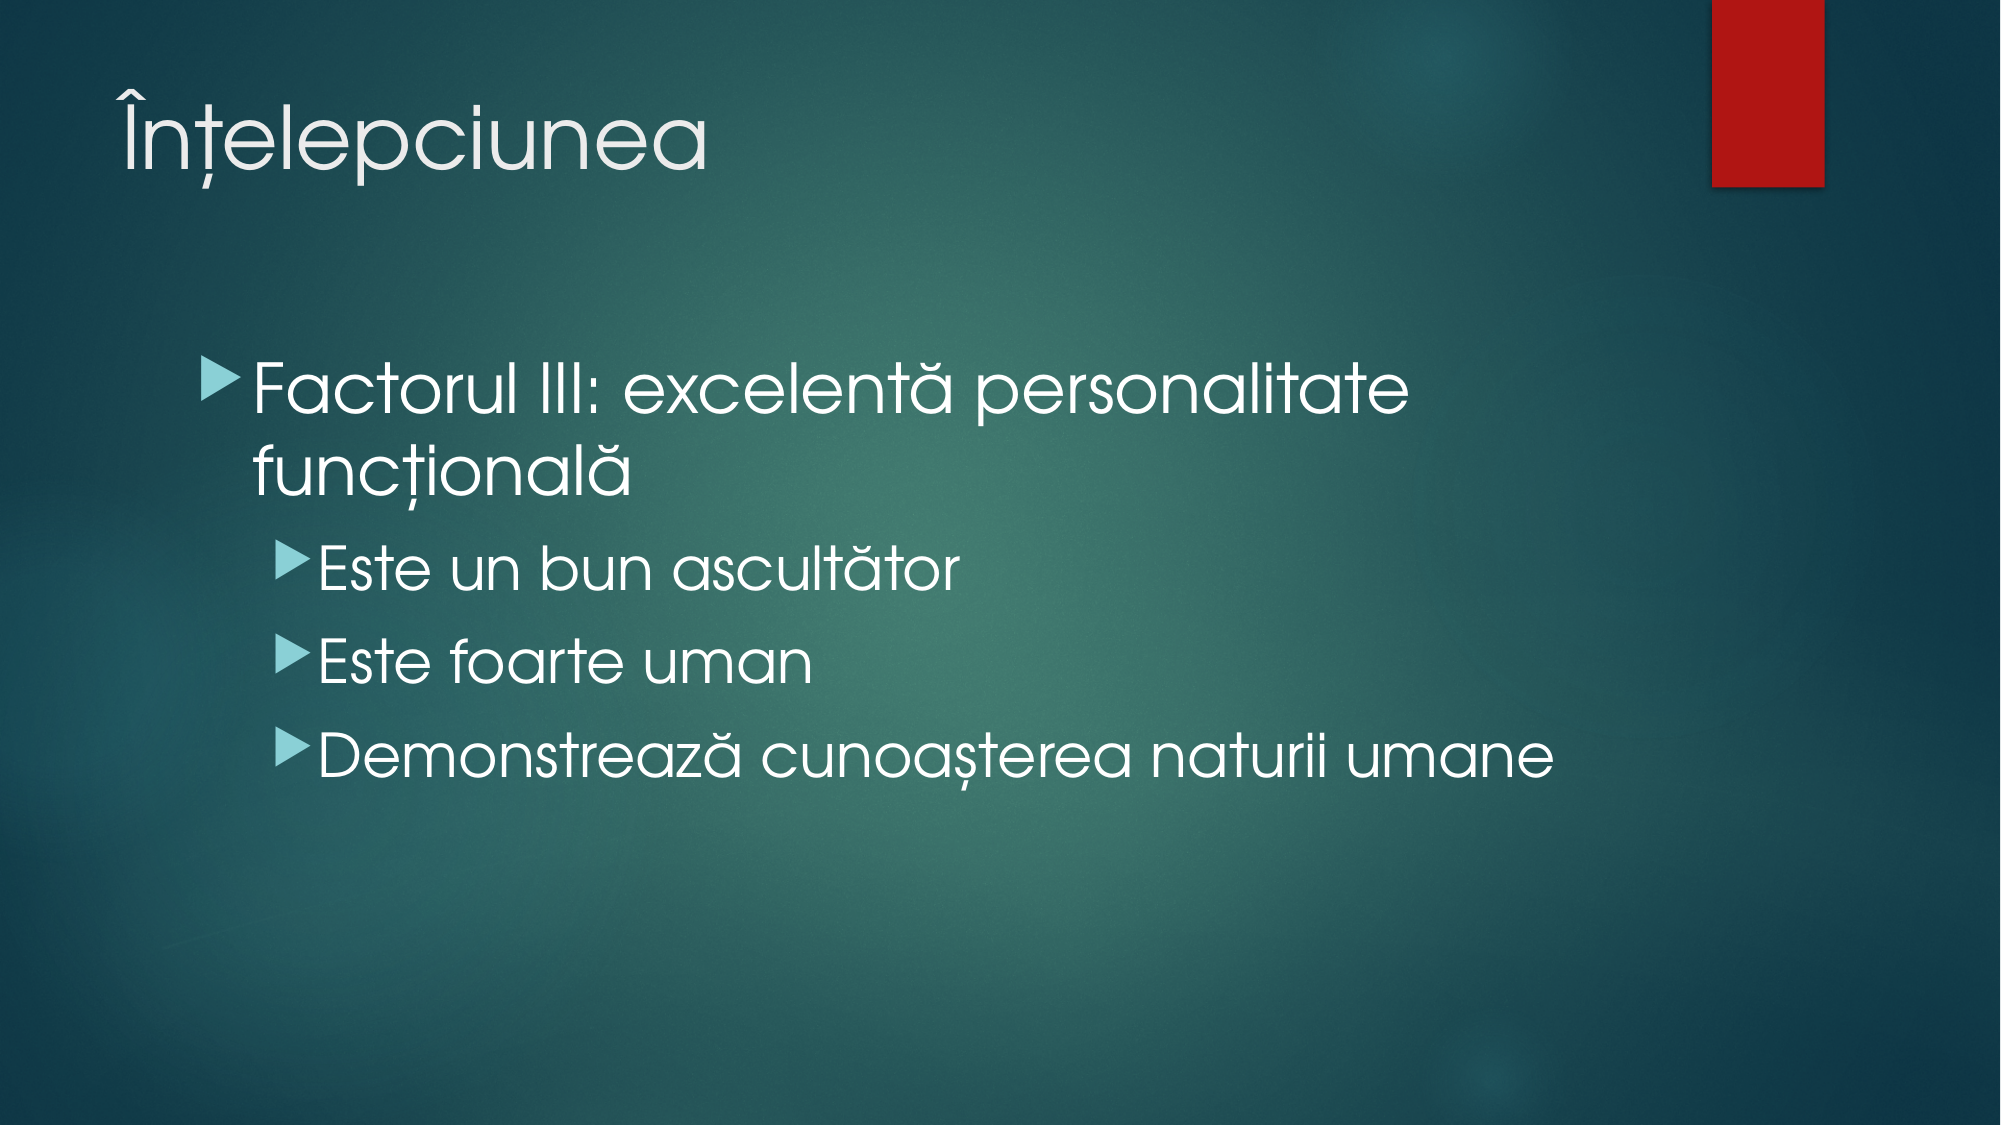

# Înţelepciunea
Factorul III: excelentă personalitate funcţională
Este un bun ascultător
Este foarte uman
Demonstrează cunoaşterea naturii umane